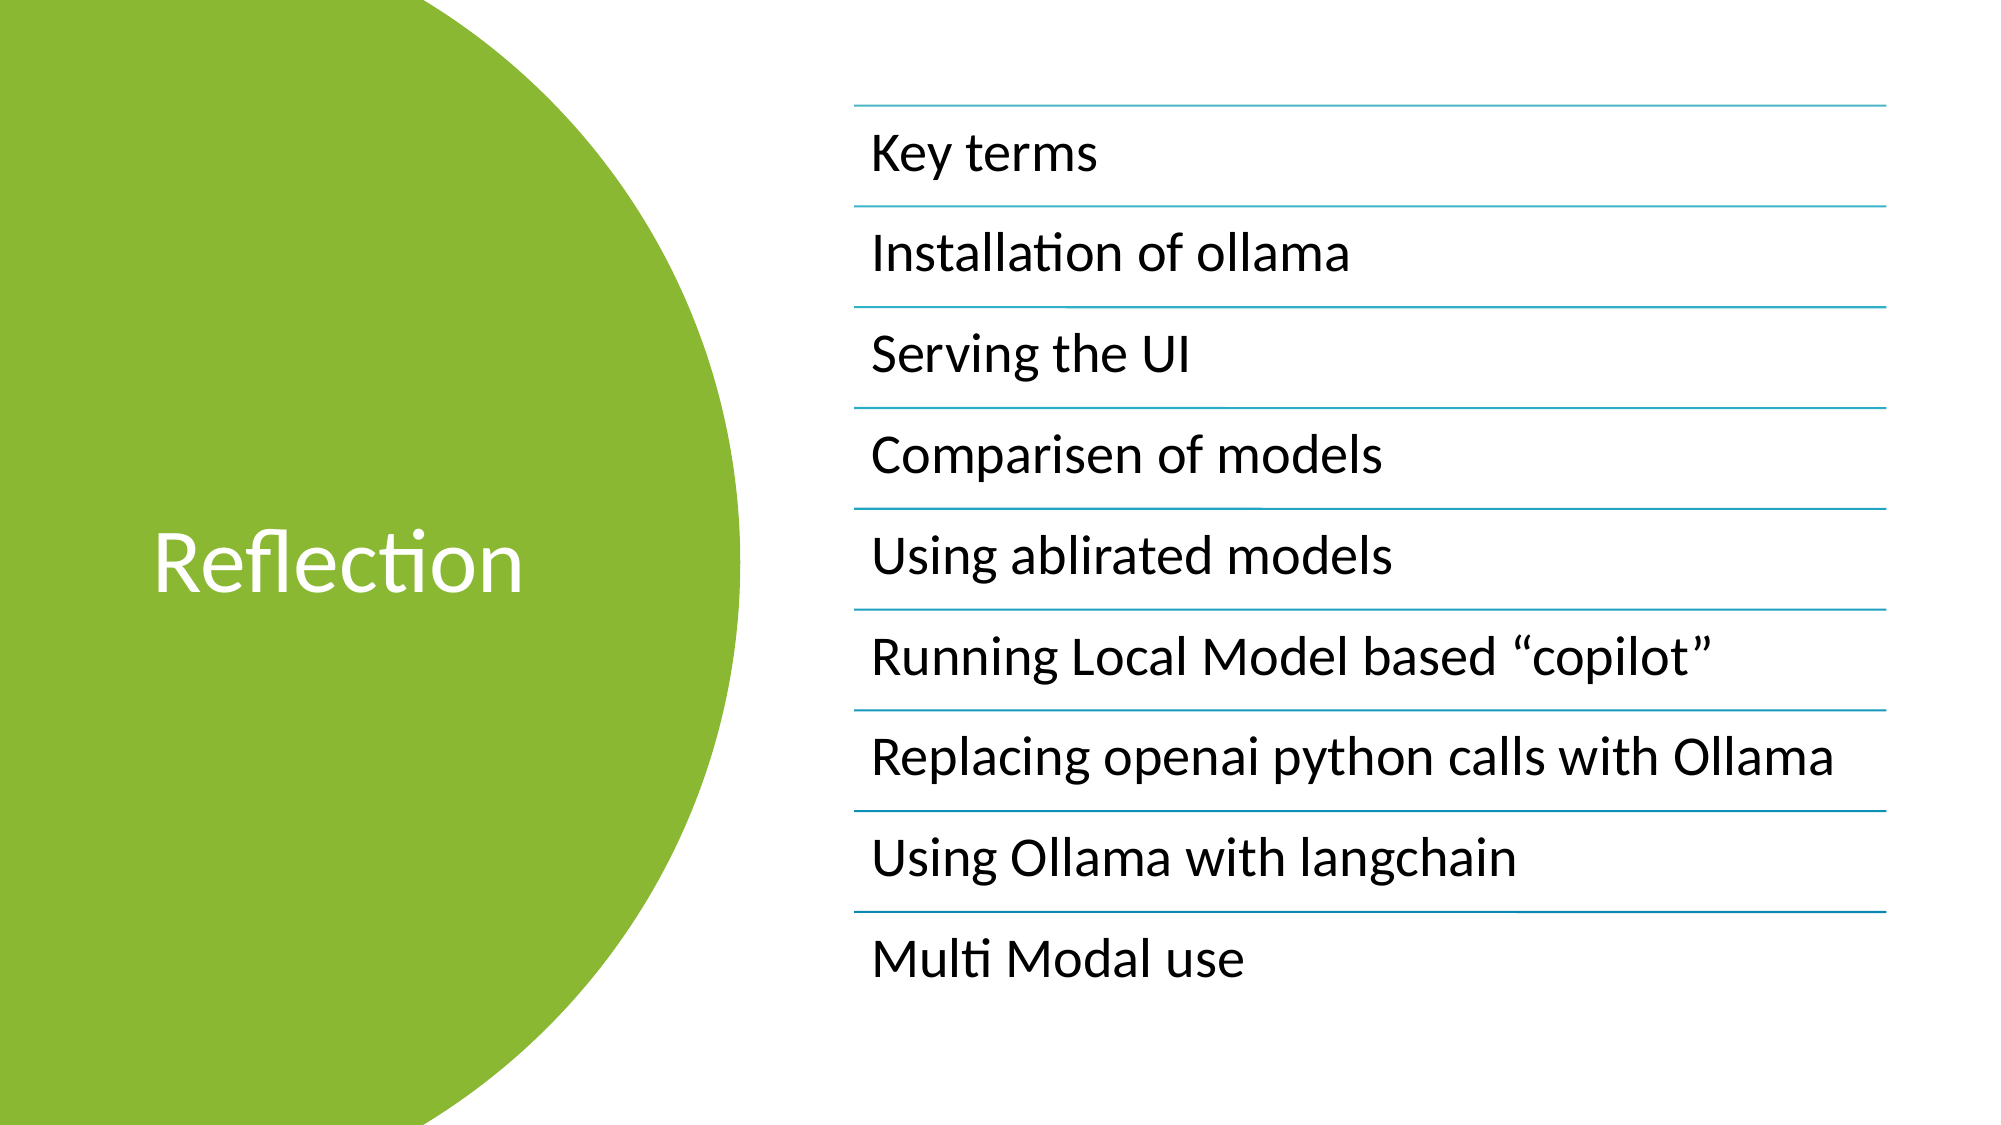

Key terms
Installation of ollama
Serving the UI
Comparisen of models
Using ablirated models
Running Local Model based “copilot”
Replacing openai python calls with Ollama
Using Ollama with langchain
Multi Modal use
# Reflection